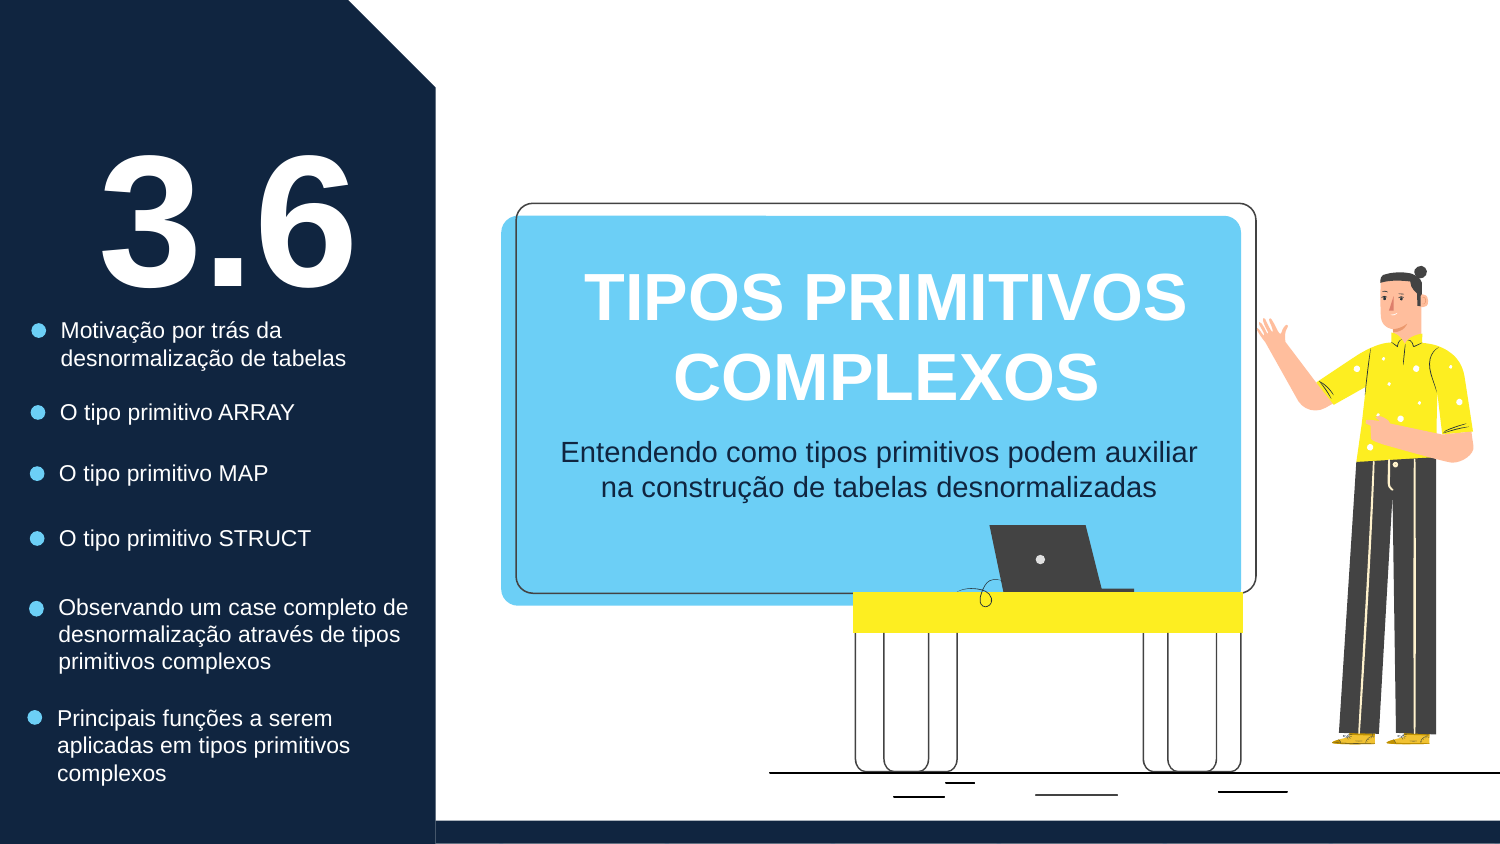

# 3.6

TIPOS PRIMITIVOS COMPLEXOS

Motivação por trás da desnormalização de tabelas

O tipo primitivo ARRAY

Entendendo como tipos primitivos podem auxiliar na construção de tabelas desnormalizadas
O tipo primitivo MAP

O tipo primitivo STRUCT

Observando um case completo de desnormalização através de tipos primitivos complexos

Principais funções a serem aplicadas em tipos primitivos complexos